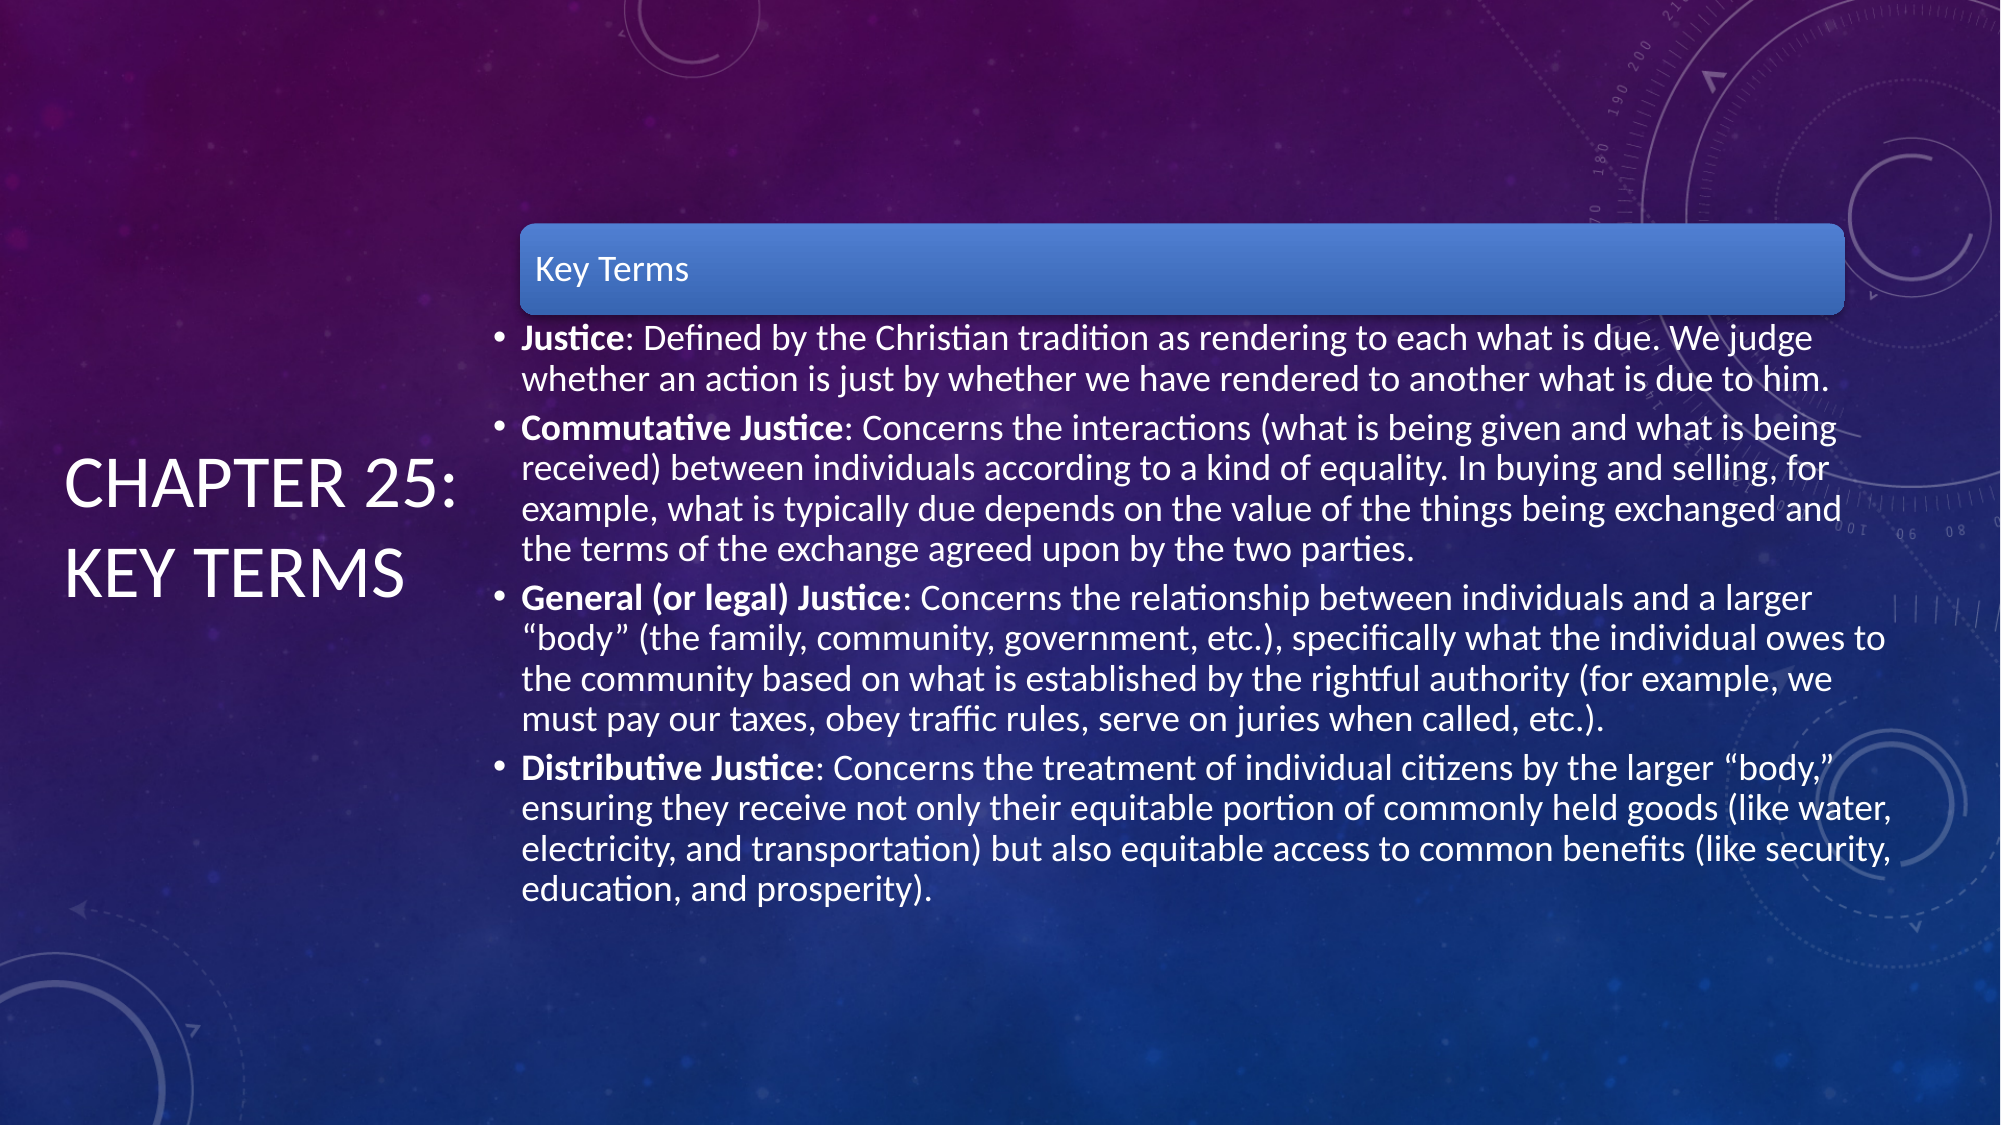

# Chapter 25: Key Terms

Key Terms
Justice: Defined by the Christian tradition as rendering to each what is due. We judge whether an action is just by whether we have rendered to another what is due to him.
Commutative Justice: Concerns the interactions (what is being given and what is being received) between individuals according to a kind of equality. In buying and selling, for example, what is typically due depends on the value of the things being exchanged and the terms of the exchange agreed upon by the two parties.
General (or legal) Justice: Concerns the relationship between individuals and a larger “body” (the family, community, government, etc.), specifically what the individual owes to the community based on what is established by the rightful authority (for example, we must pay our taxes, obey traffic rules, serve on juries when called, etc.).
Distributive Justice: Concerns the treatment of individual citizens by the larger “body,” ensuring they receive not only their equitable portion of commonly held goods (like water, electricity, and transportation) but also equitable access to common benefits (like security, education, and prosperity).